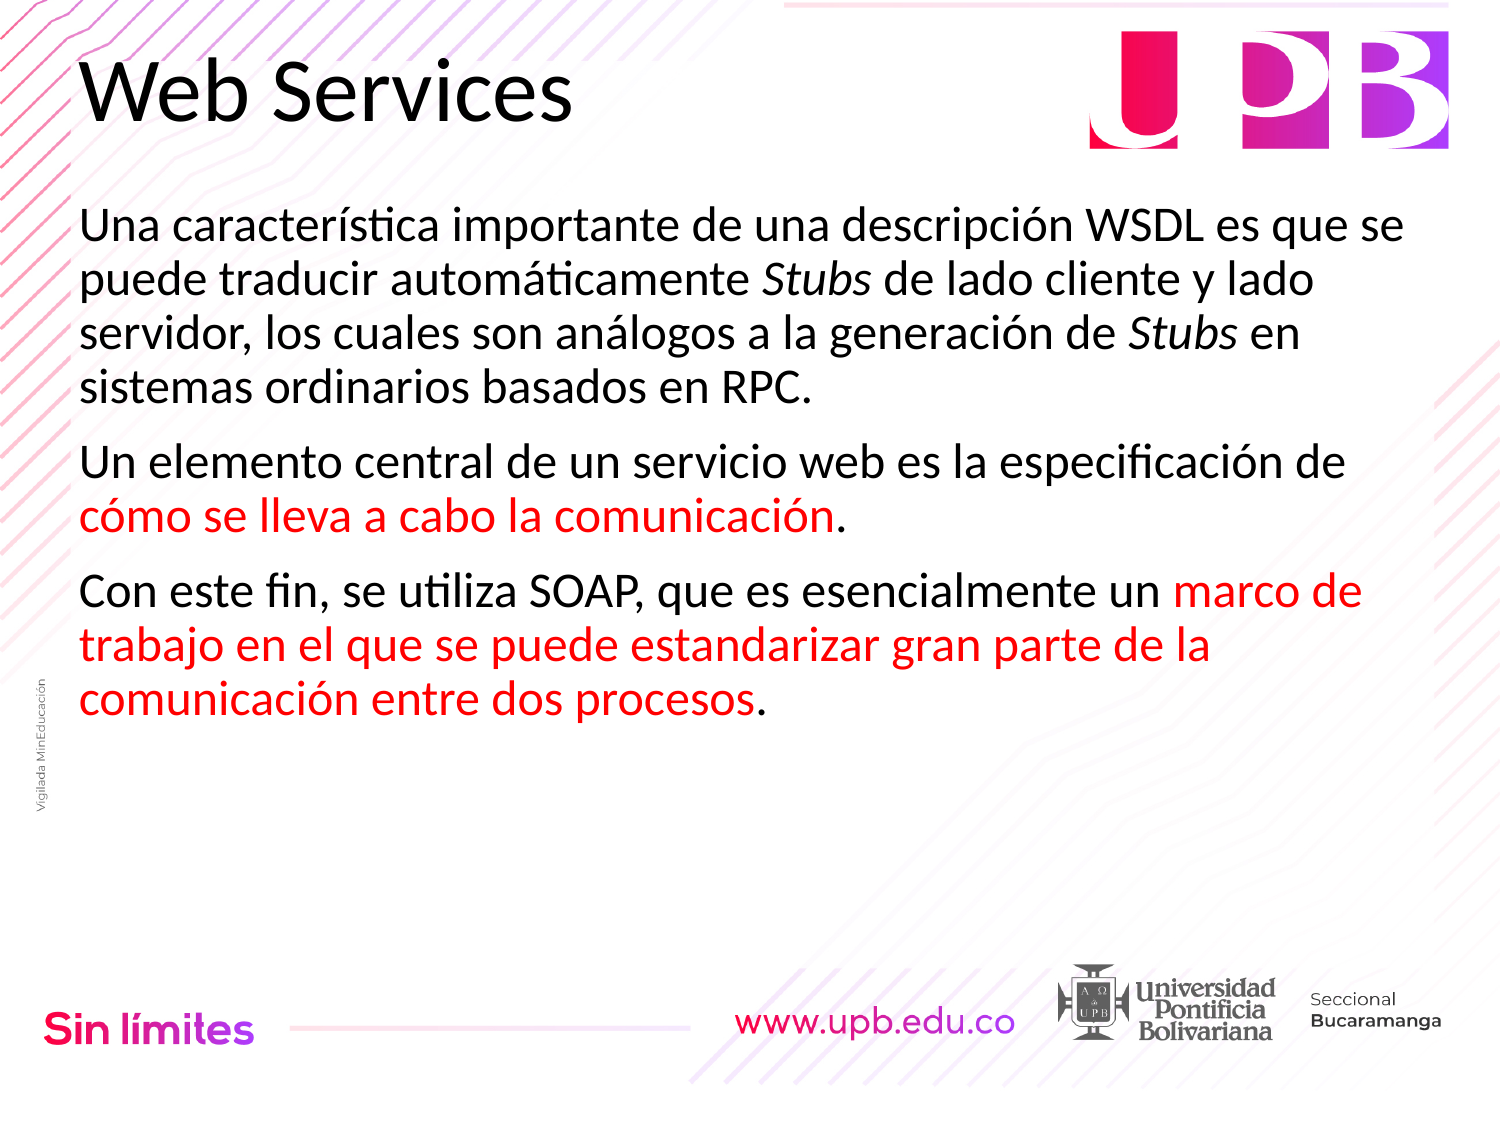

# Web Services
Una característica importante de una descripción WSDL es que se puede traducir automáticamente Stubs de lado cliente y lado servidor, los cuales son análogos a la generación de Stubs en sistemas ordinarios basados en RPC.
Un elemento central de un servicio web es la especificación de cómo se lleva a cabo la comunicación.
Con este fin, se utiliza SOAP, que es esencialmente un marco de trabajo en el que se puede estandarizar gran parte de la comunicación entre dos procesos.